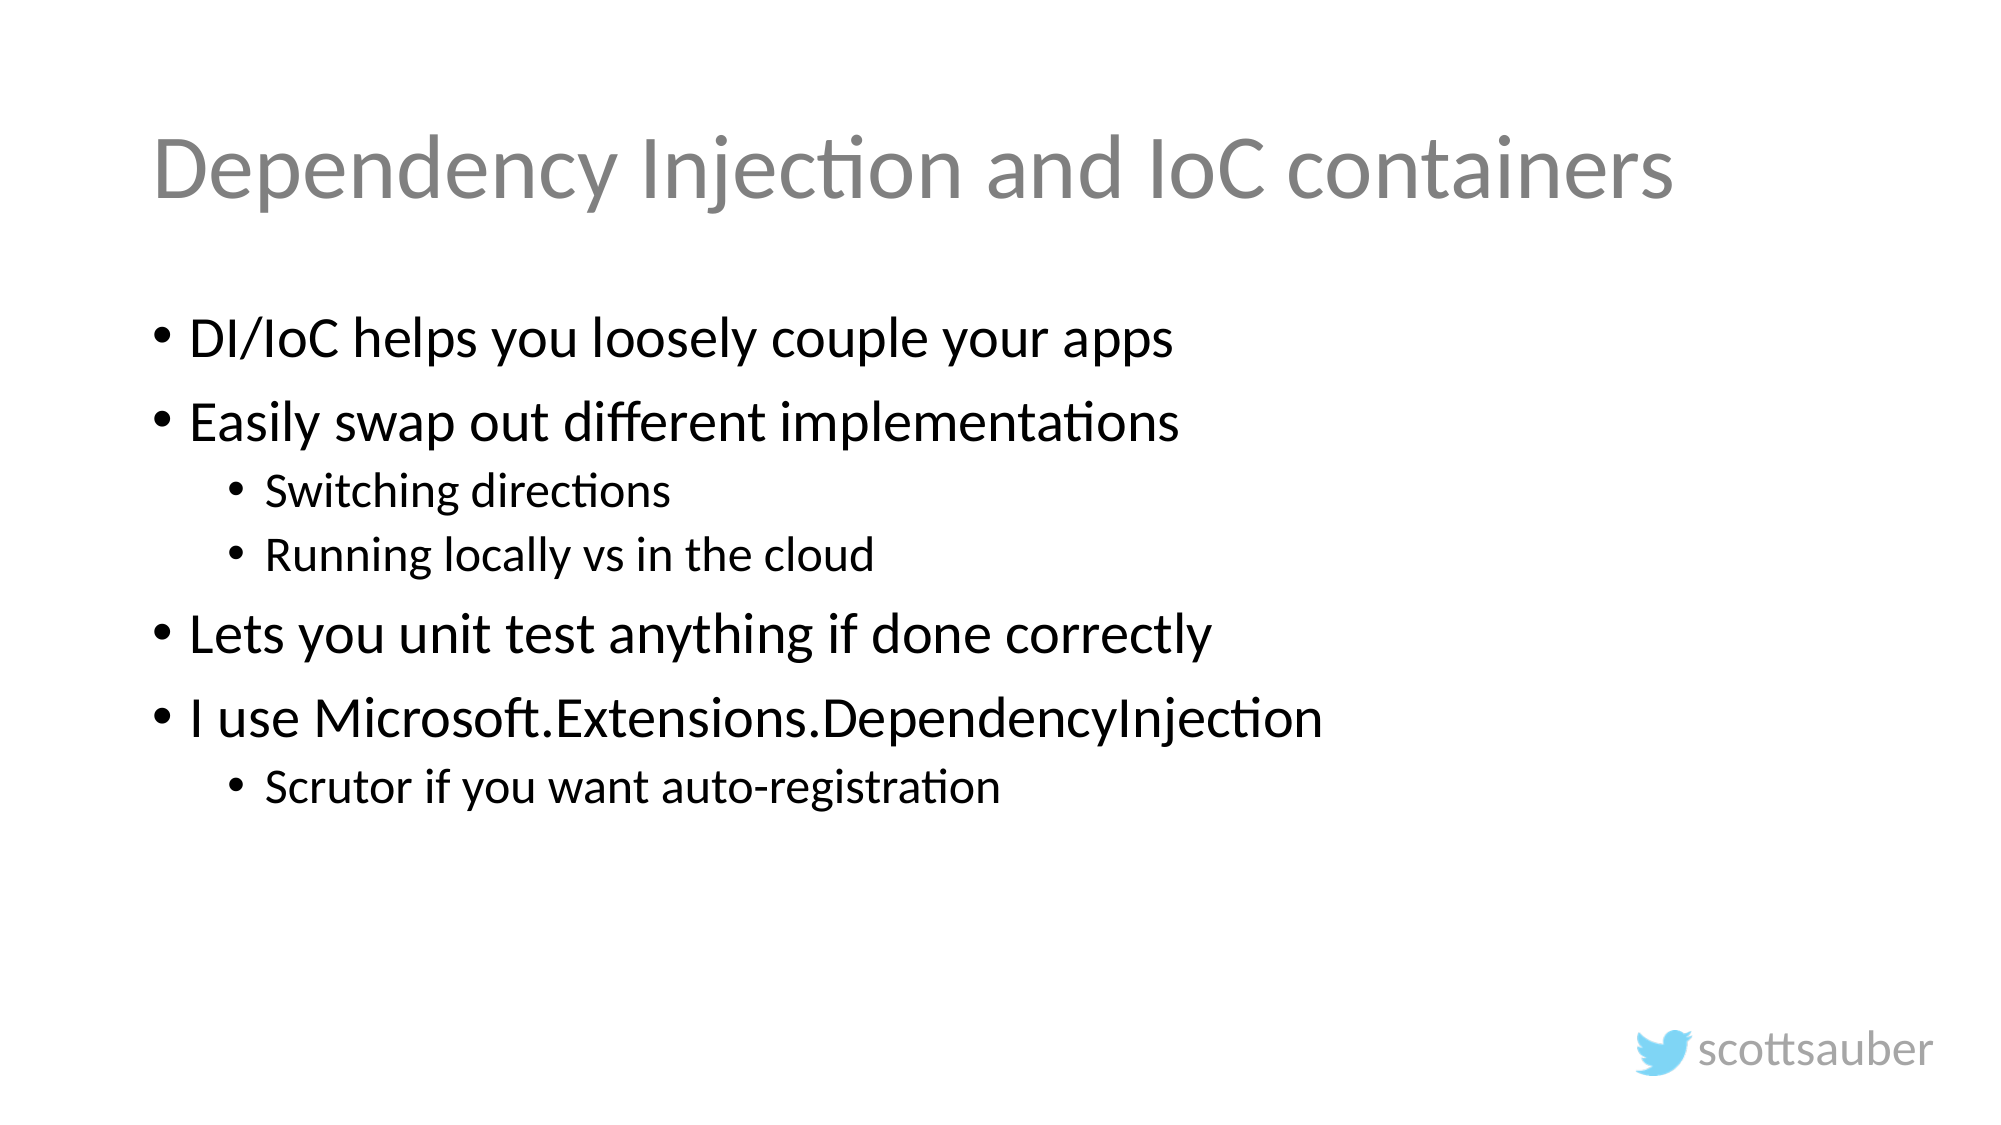

# Dependency Injection and IoC containers
DI/IoC helps you loosely couple your apps
Easily swap out different implementations
Switching directions
Running locally vs in the cloud
Lets you unit test anything if done correctly
I use Microsoft.Extensions.DependencyInjection
Scrutor if you want auto-registration
scottsauber